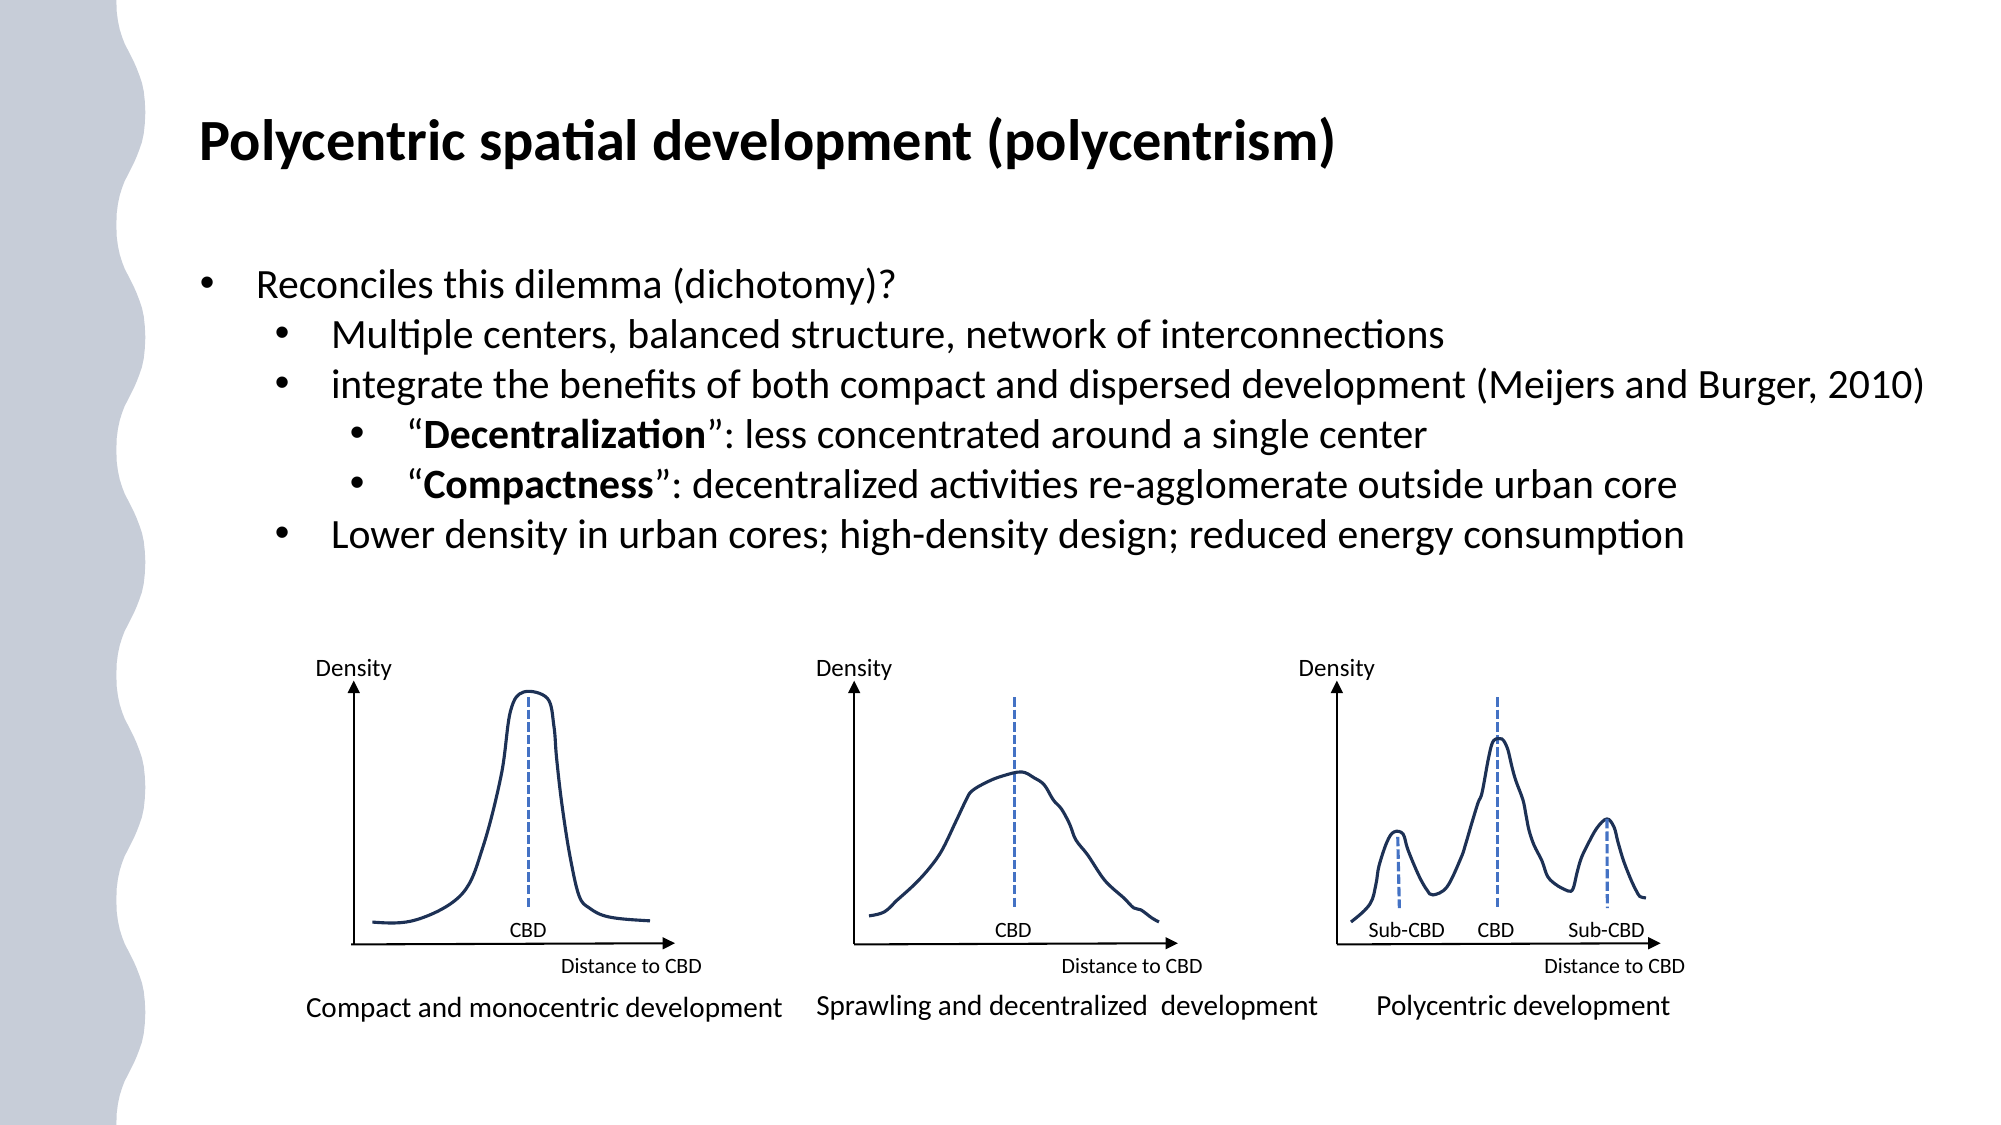

Polycentric spatial development (polycentrism)
Reconciles this dilemma (dichotomy)?
Multiple centers, balanced structure, network of interconnections
integrate the benefits of both compact and dispersed development (Meijers and Burger, 2010)
“Decentralization”: less concentrated around a single center
“Compactness”: decentralized activities re-agglomerate outside urban core
Lower density in urban cores; high-density design; reduced energy consumption
Density
Density
Density

CBD
CBD
Sub-CBD
CBD
Sub-CBD
Distance to CBD
Distance to CBD
Distance to CBD
Sprawling and decentralized  development
Polycentric development
Compact and monocentric development